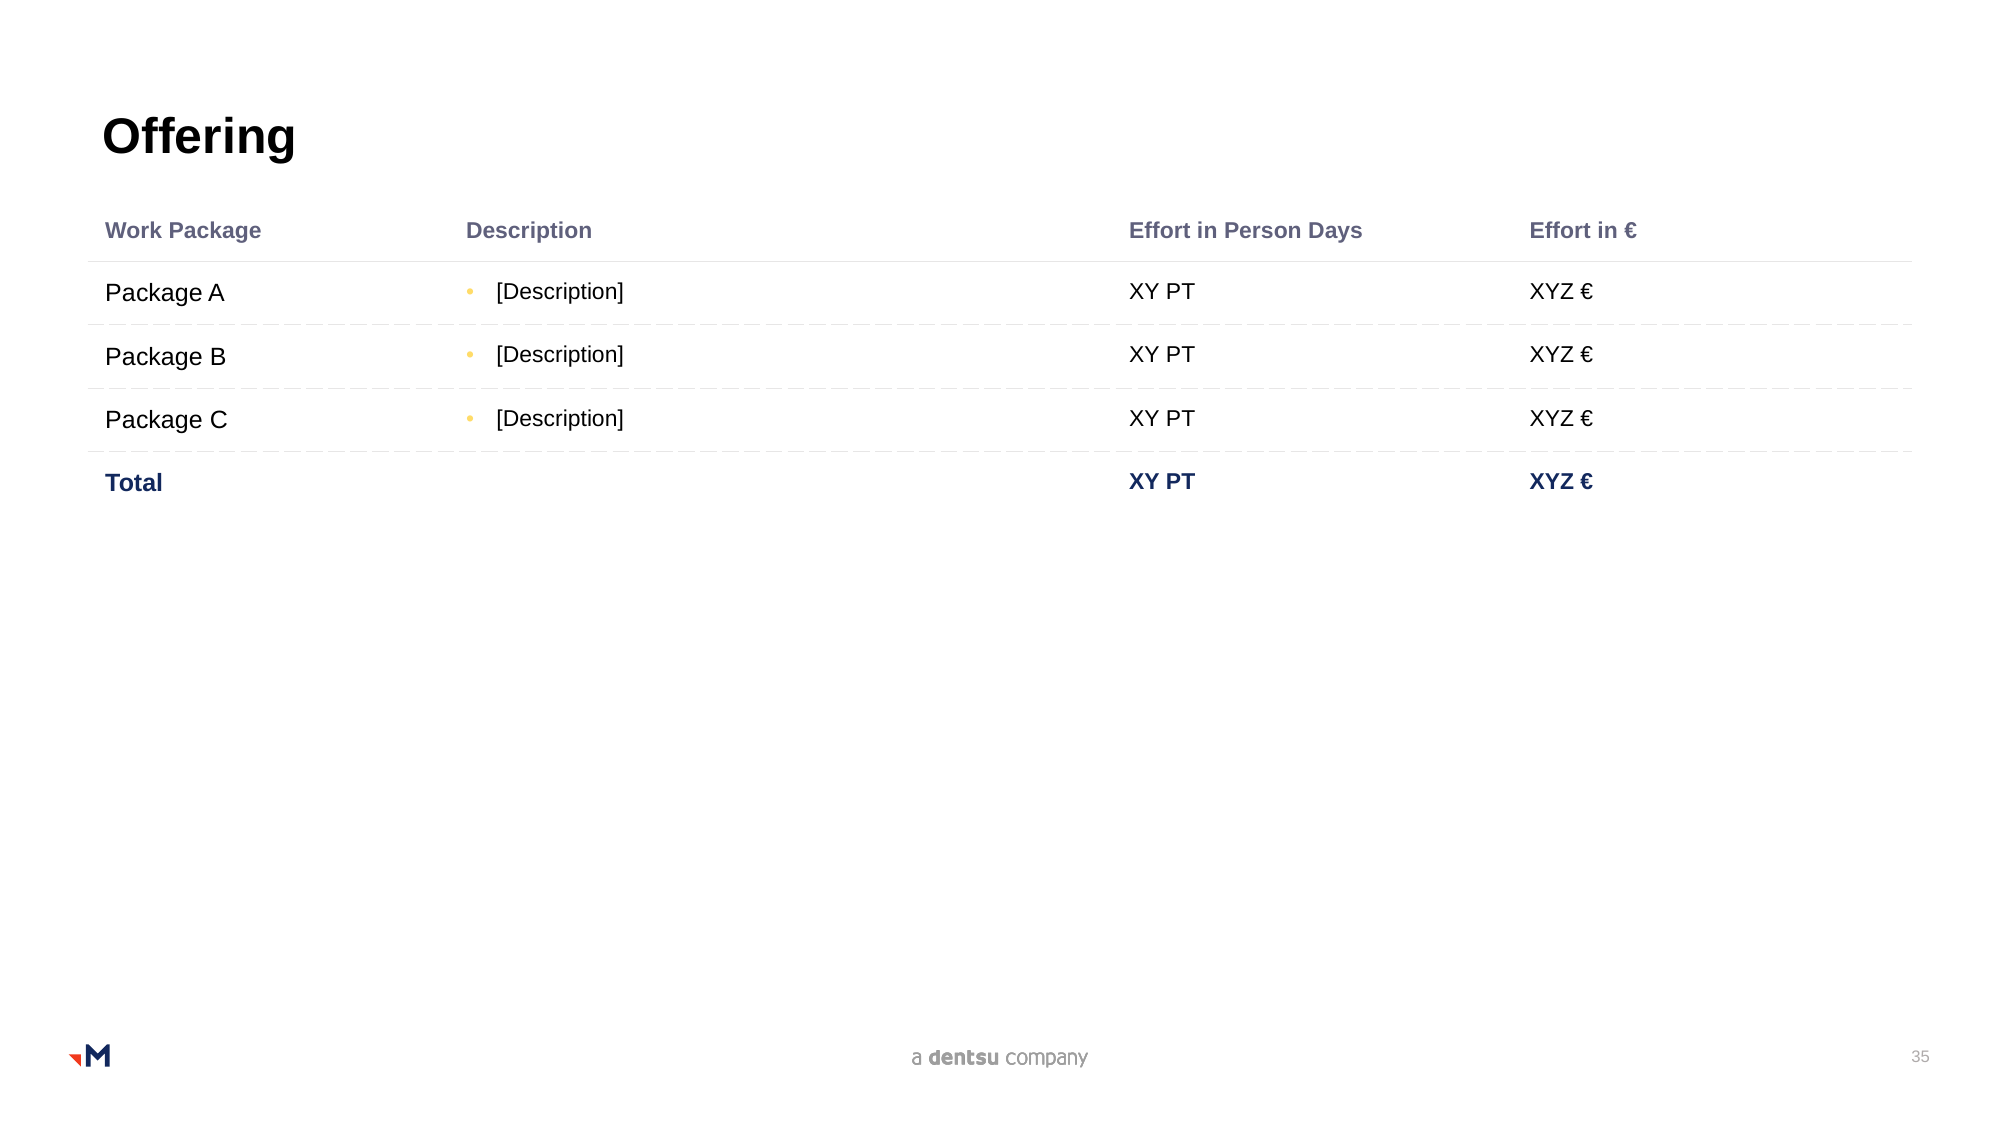

# Offering
| Work Package | Description | Effort in Person Days | Effort in € |
| --- | --- | --- | --- |
| Package A | [Description] | XY PT | XYZ € |
| Package B | [Description] | XY PT | XYZ € |
| Package C | [Description] | XY PT | XYZ € |
| Total |  | XY PT | XYZ € |